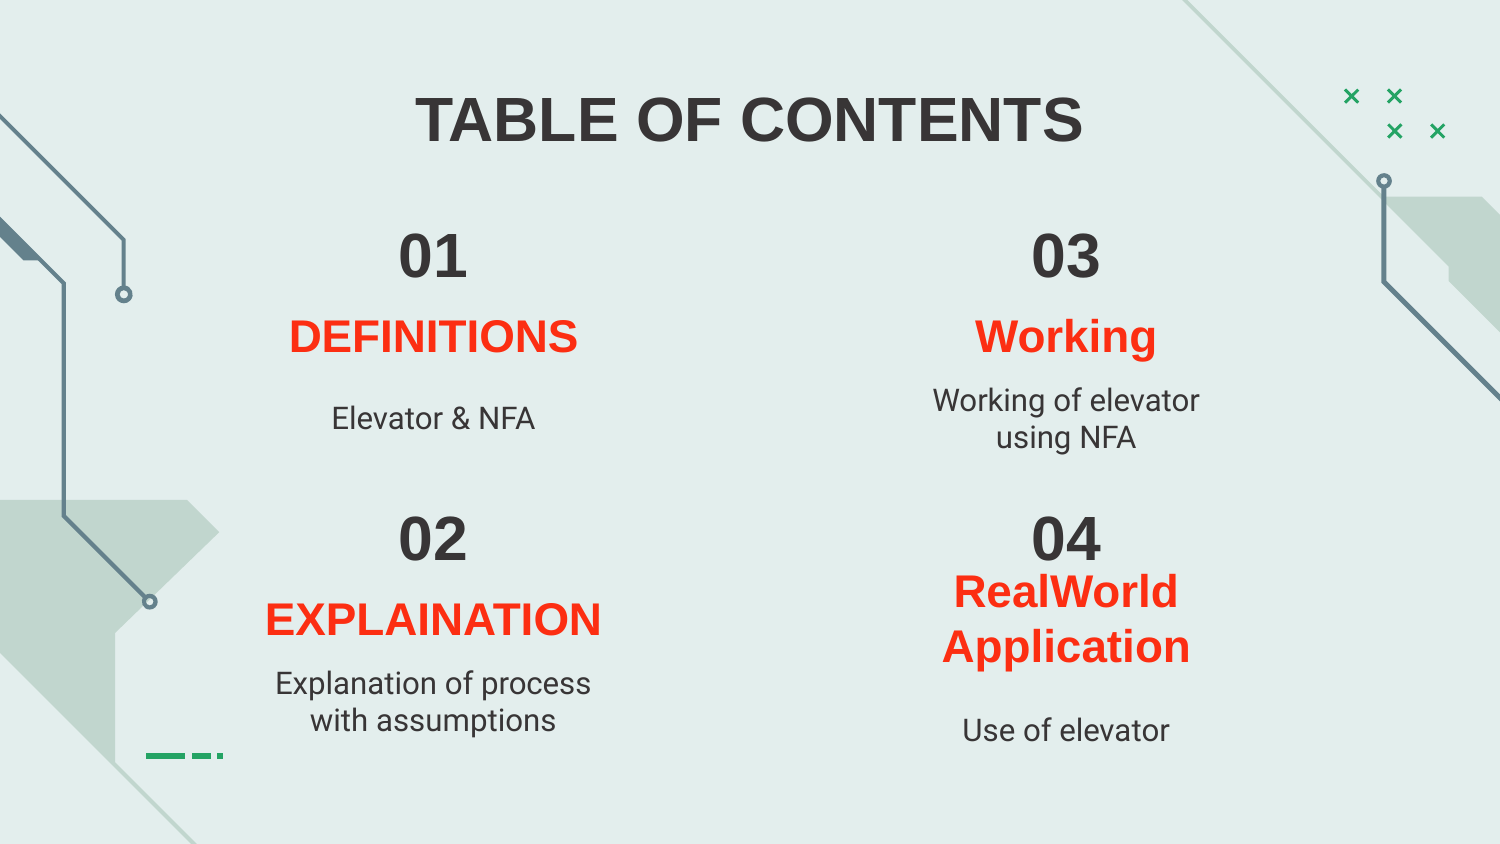

TABLE OF CONTENTS
# 01
03
DEFINITIONS
Working
Elevator & NFA
Working of elevator
using NFA
02
04
EXPLAINATION
RealWorld
Application
Explanation of process
with assumptions
Use of elevator